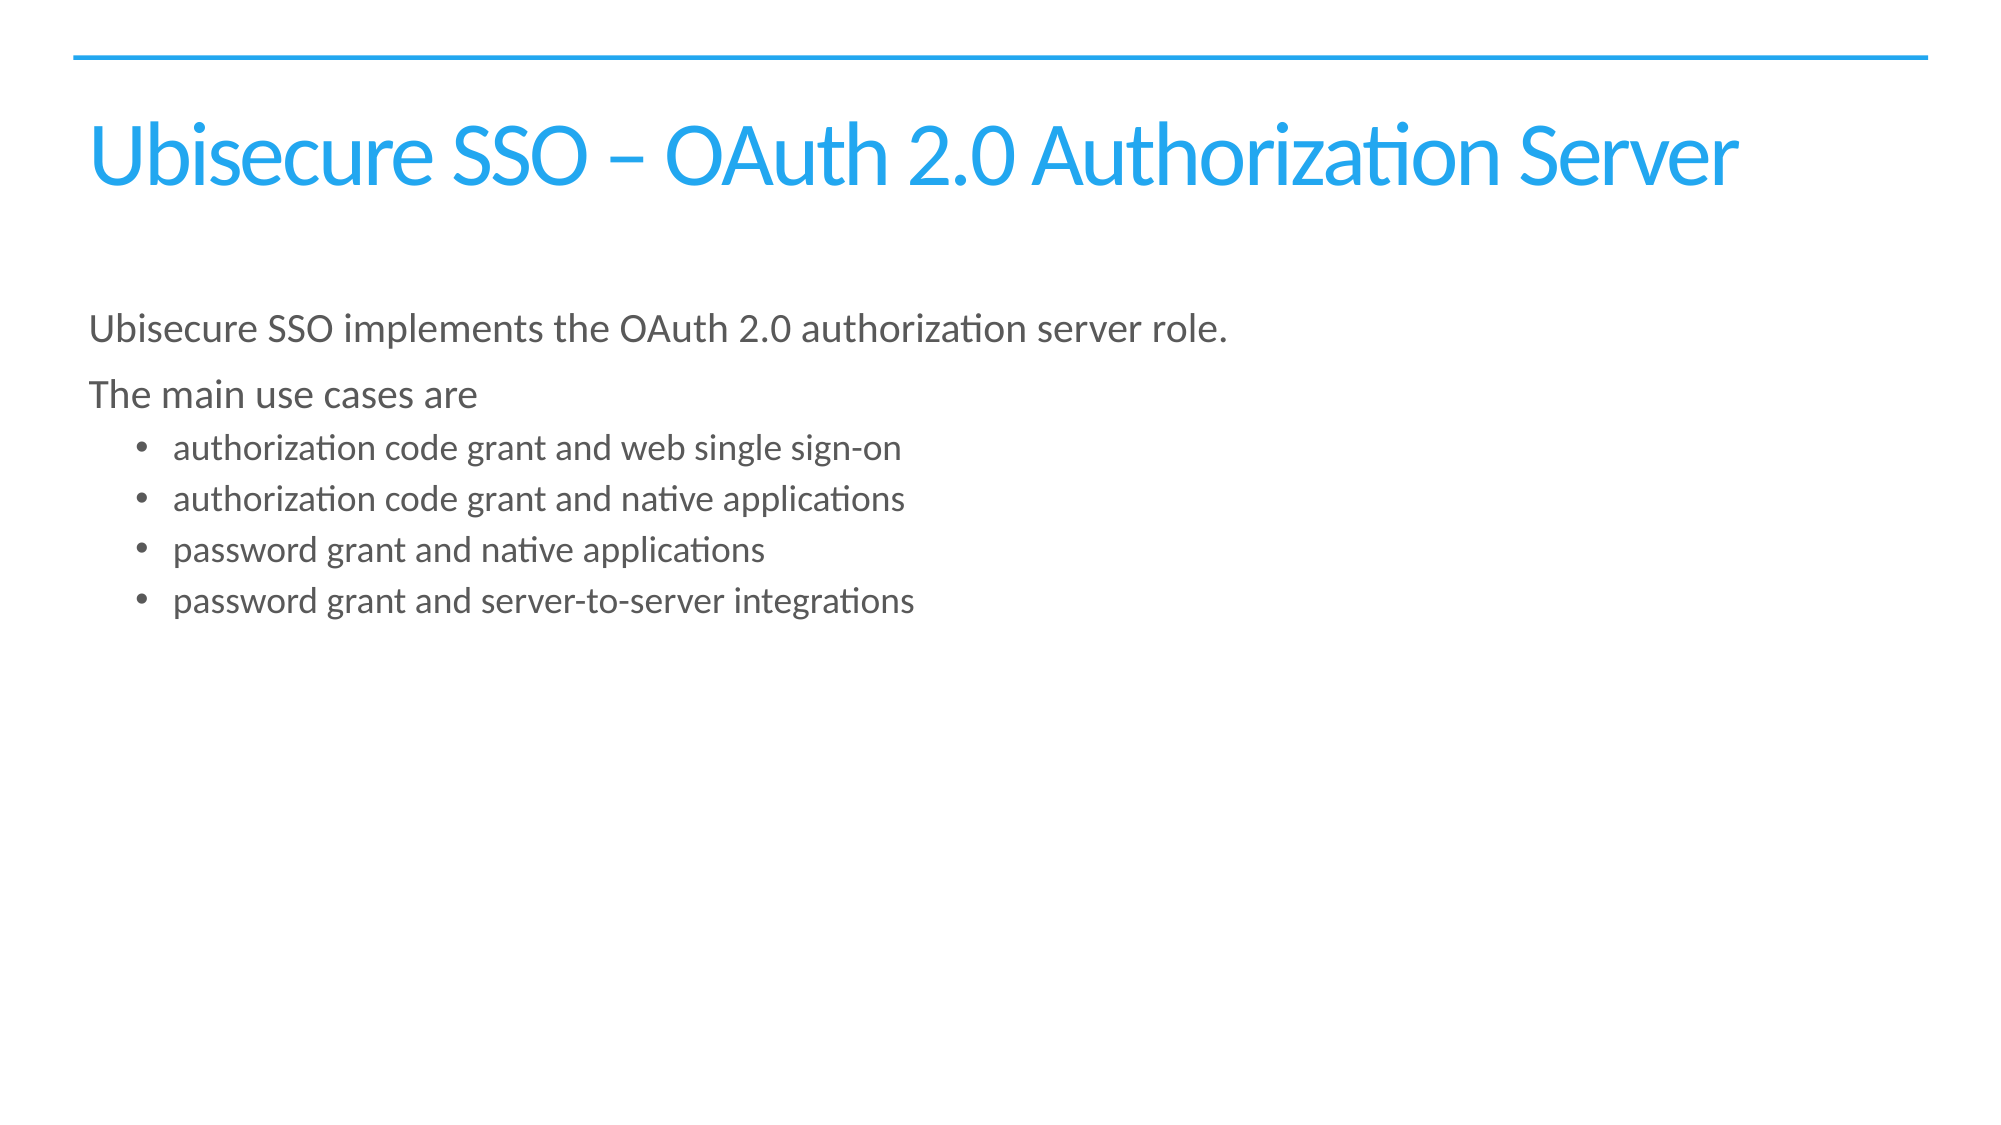

# Ubisecure SSO – OAuth 2.0 Authorization Server
Ubisecure SSO implements the OAuth 2.0 authorization server role.
The main use cases are
authorization code grant and web single sign-on
authorization code grant and native applications
password grant and native applications
password grant and server-to-server integrations